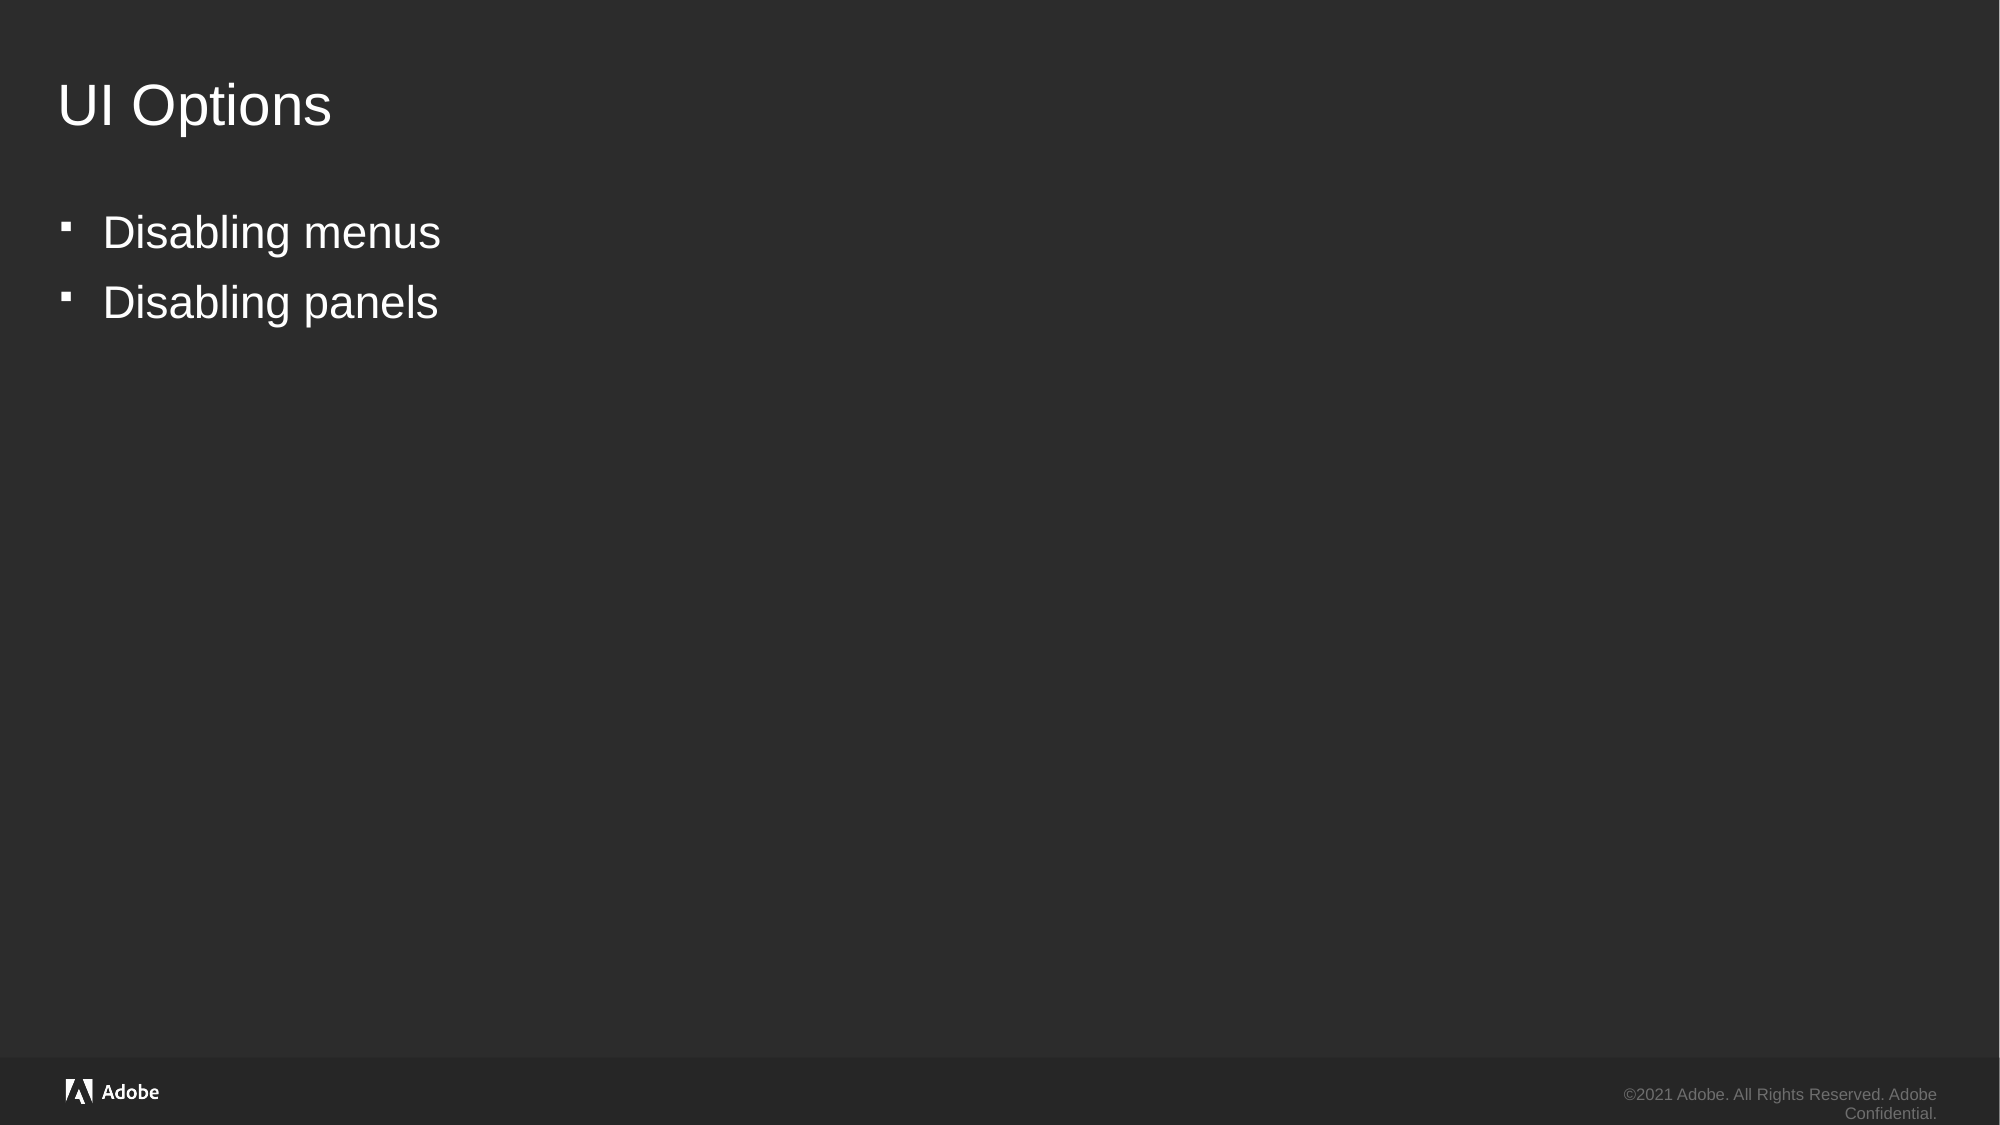

# UI Options
Disabling menus
Disabling panels